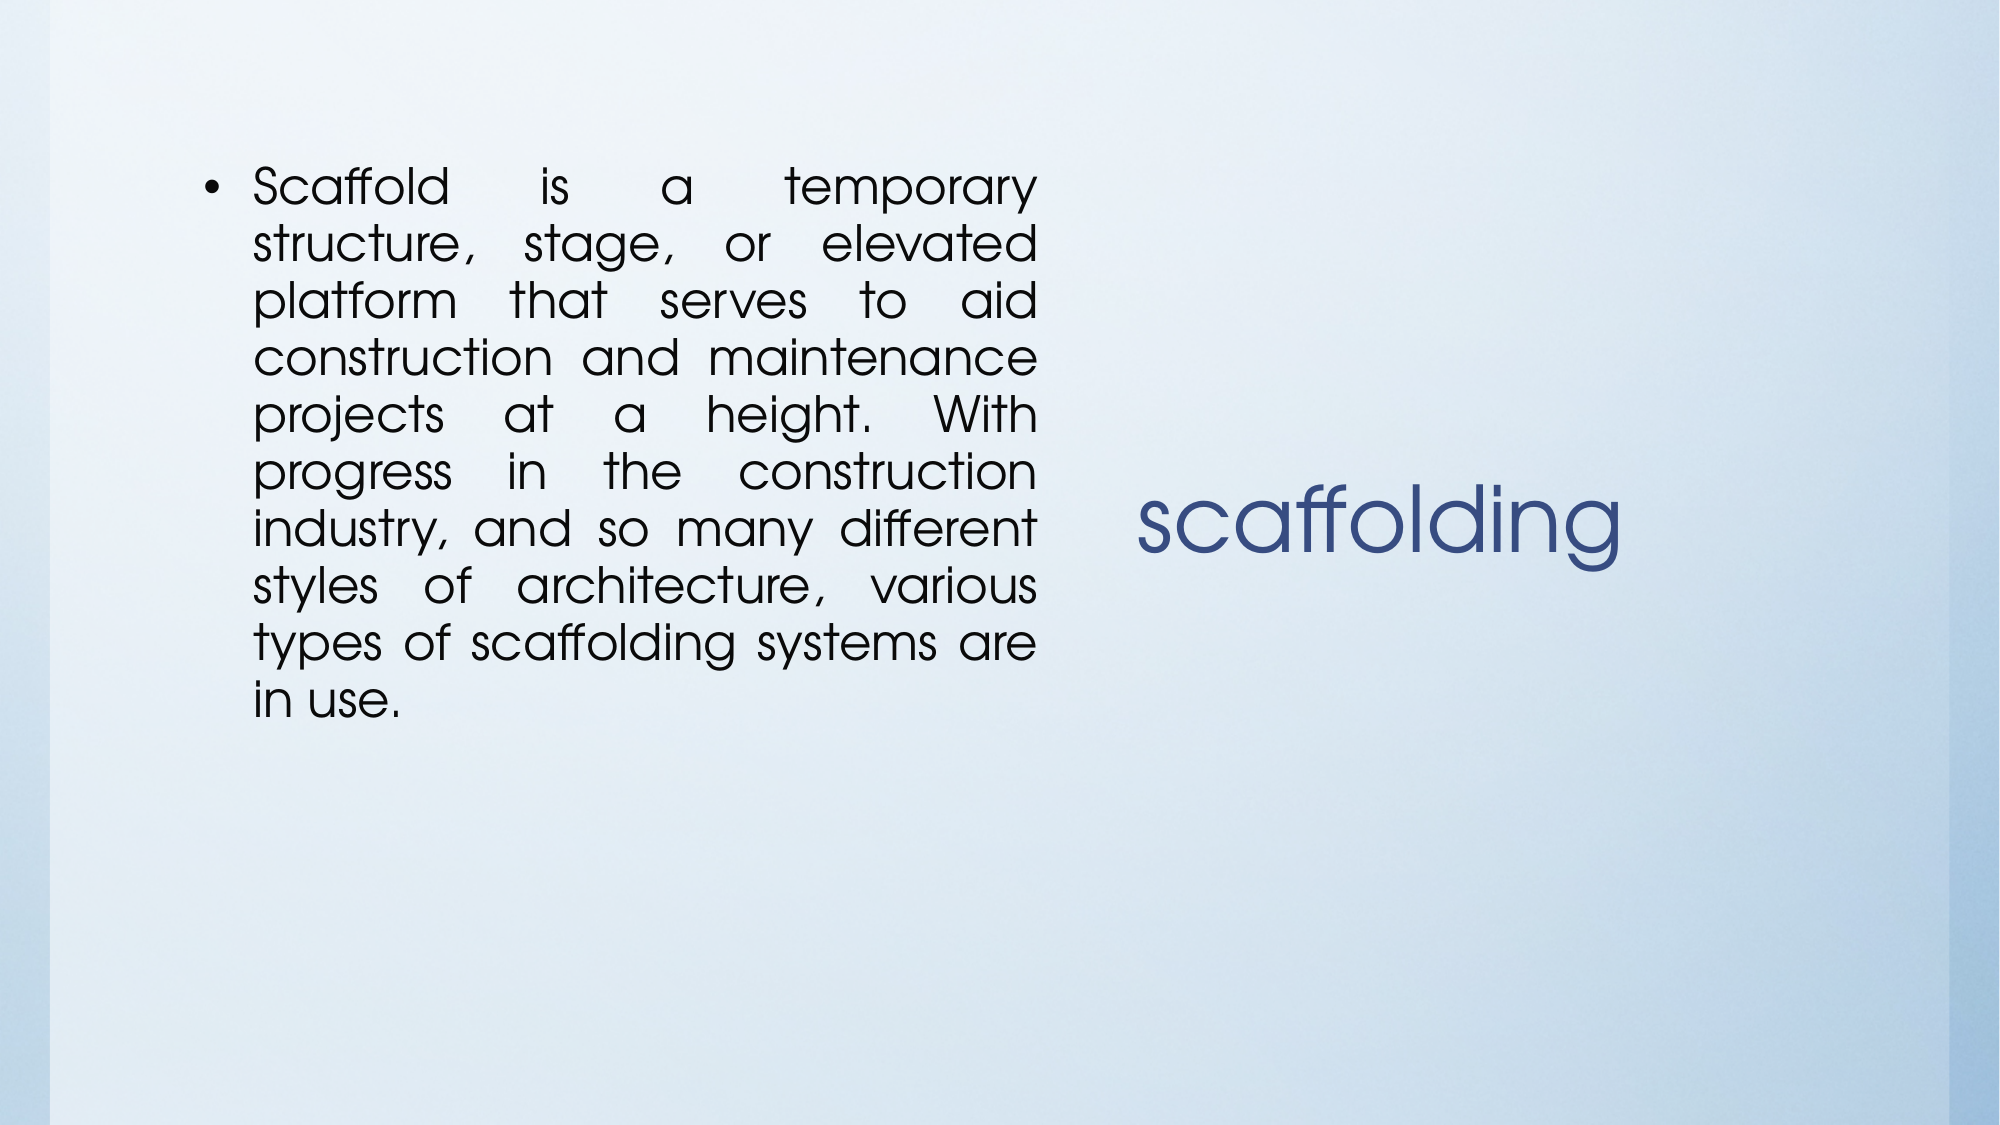

Scaffold is a temporary structure, stage, or elevated platform that serves to aid construction and maintenance projects at a height. With progress in the construction industry, and so many different styles of architecture, various types of scaffolding systems are in use.
# scaffolding